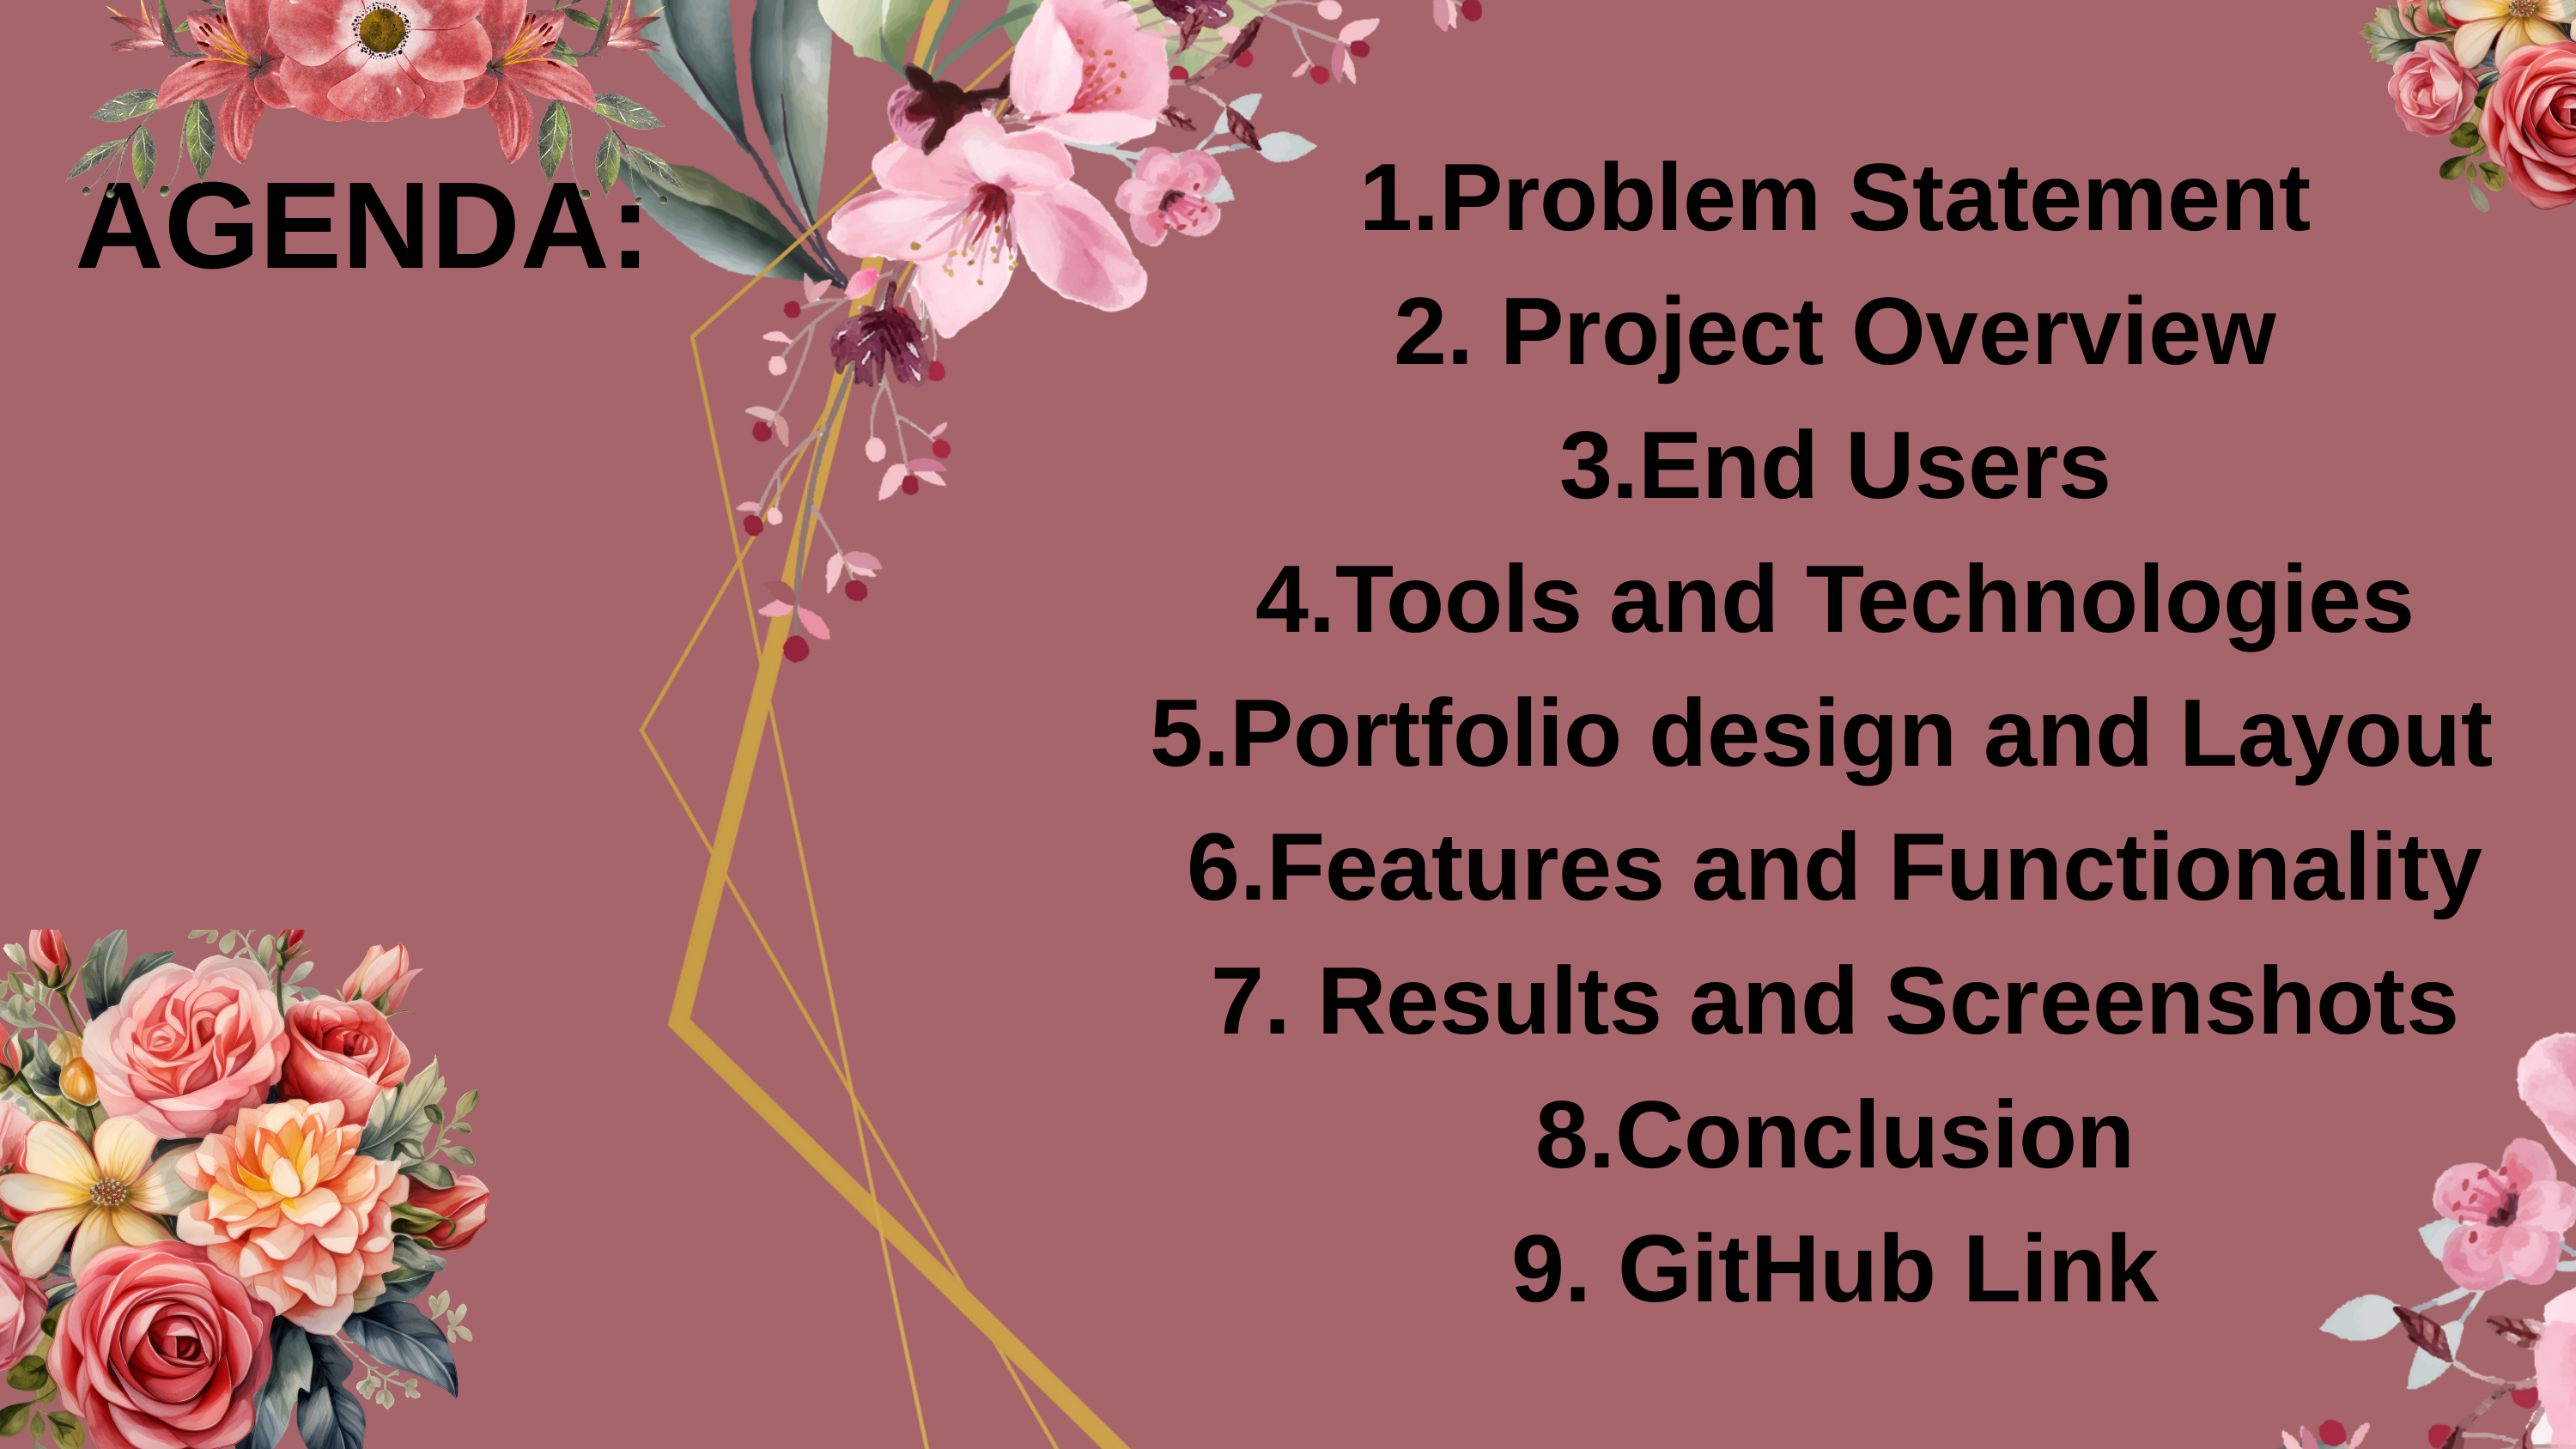

1.Problem Statement
2. Project Overview
3.End Users
4.Tools and Technologies
5.Portfolio design and Layout
6.Features and Functionality
7. Results and Screenshots
8.Conclusion
9. GitHub Link

AGENDA: